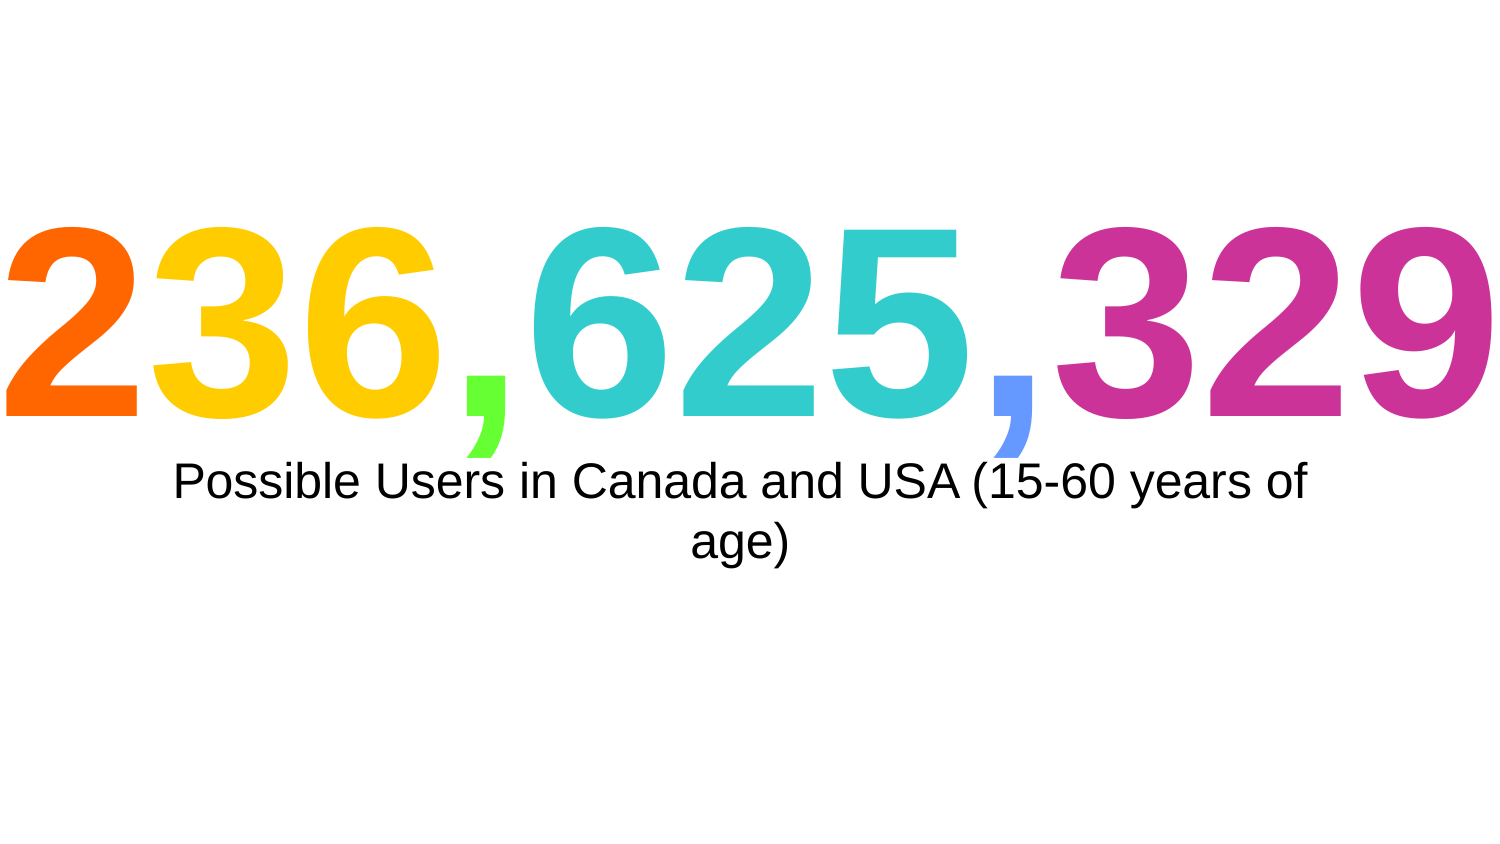

236,625,329
Possible Users in Canada and USA (15-60 years of age)
25